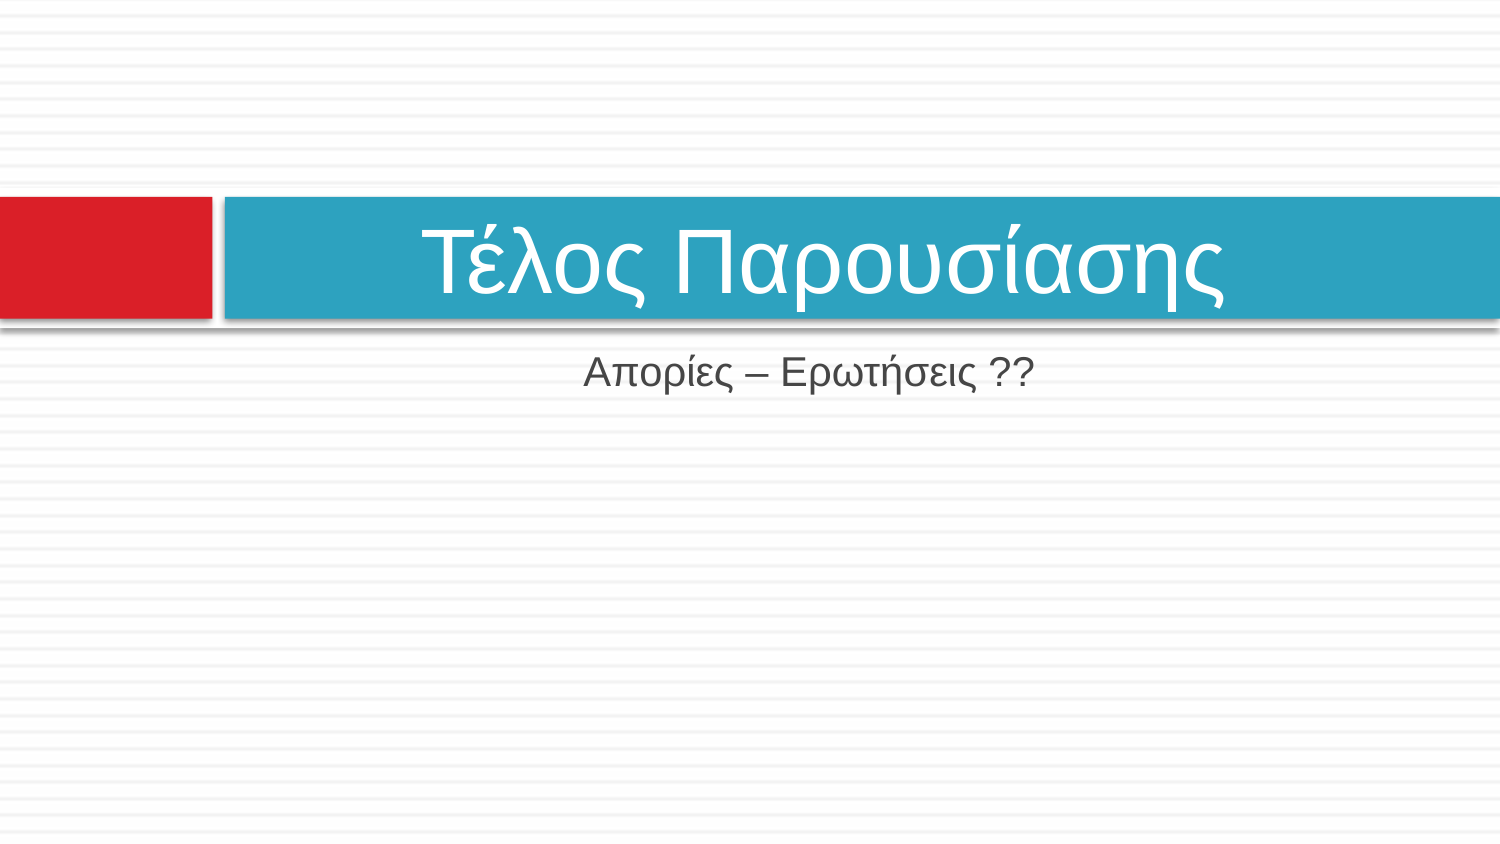

# Τέλος Παρουσίασης
Απορίες – Ερωτήσεις ??